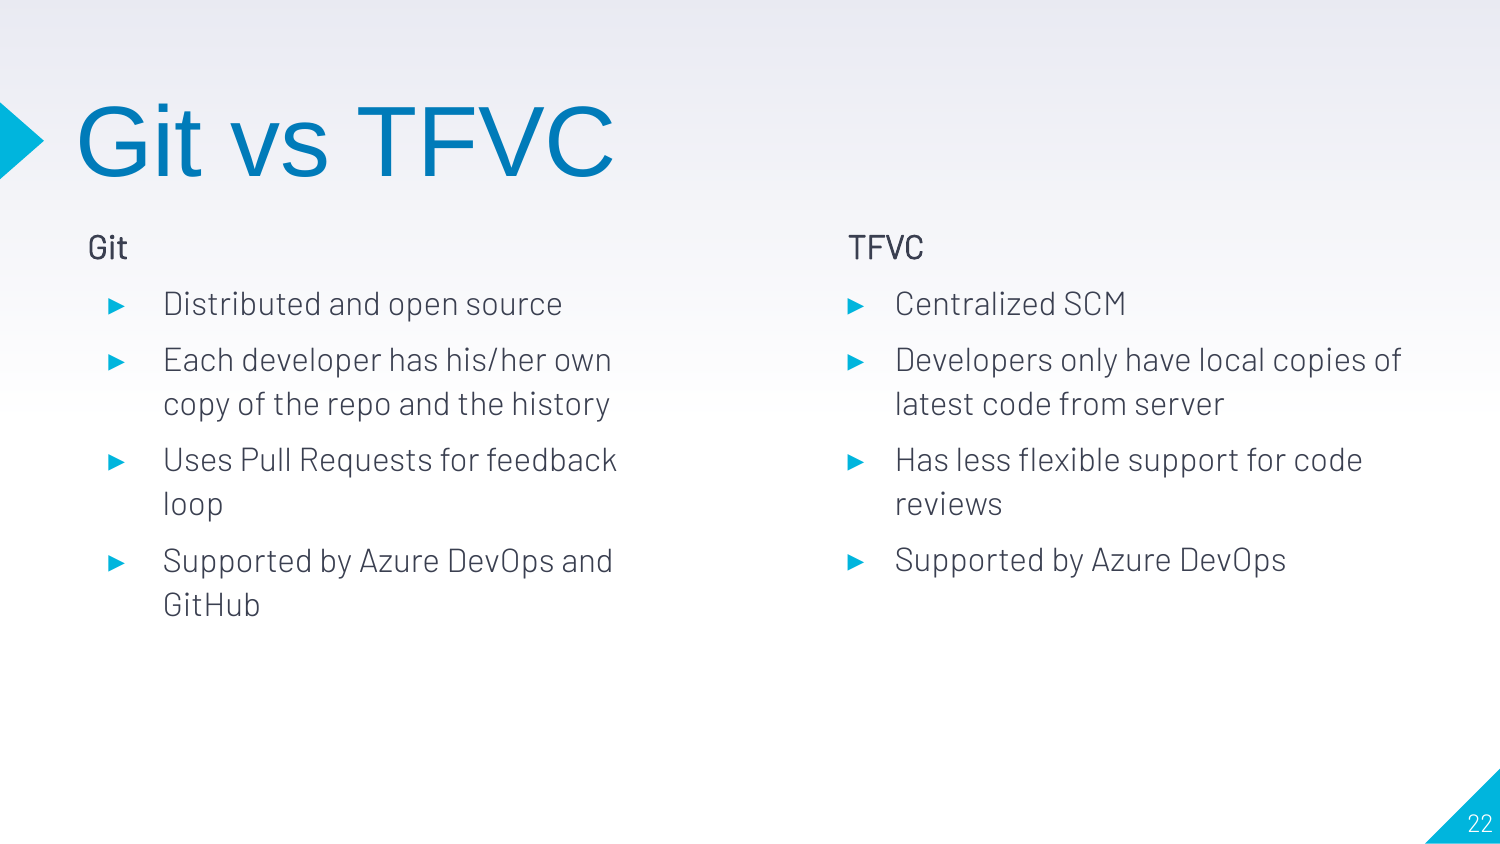

# Git vs TFVC
Git
Distributed and open source
Each developer has his/her own copy of the repo and the history
Uses Pull Requests for feedback loop
Supported by Azure DevOps and GitHub
TFVC
Centralized SCM
Developers only have local copies of latest code from server
Has less flexible support for code reviews
Supported by Azure DevOps
22